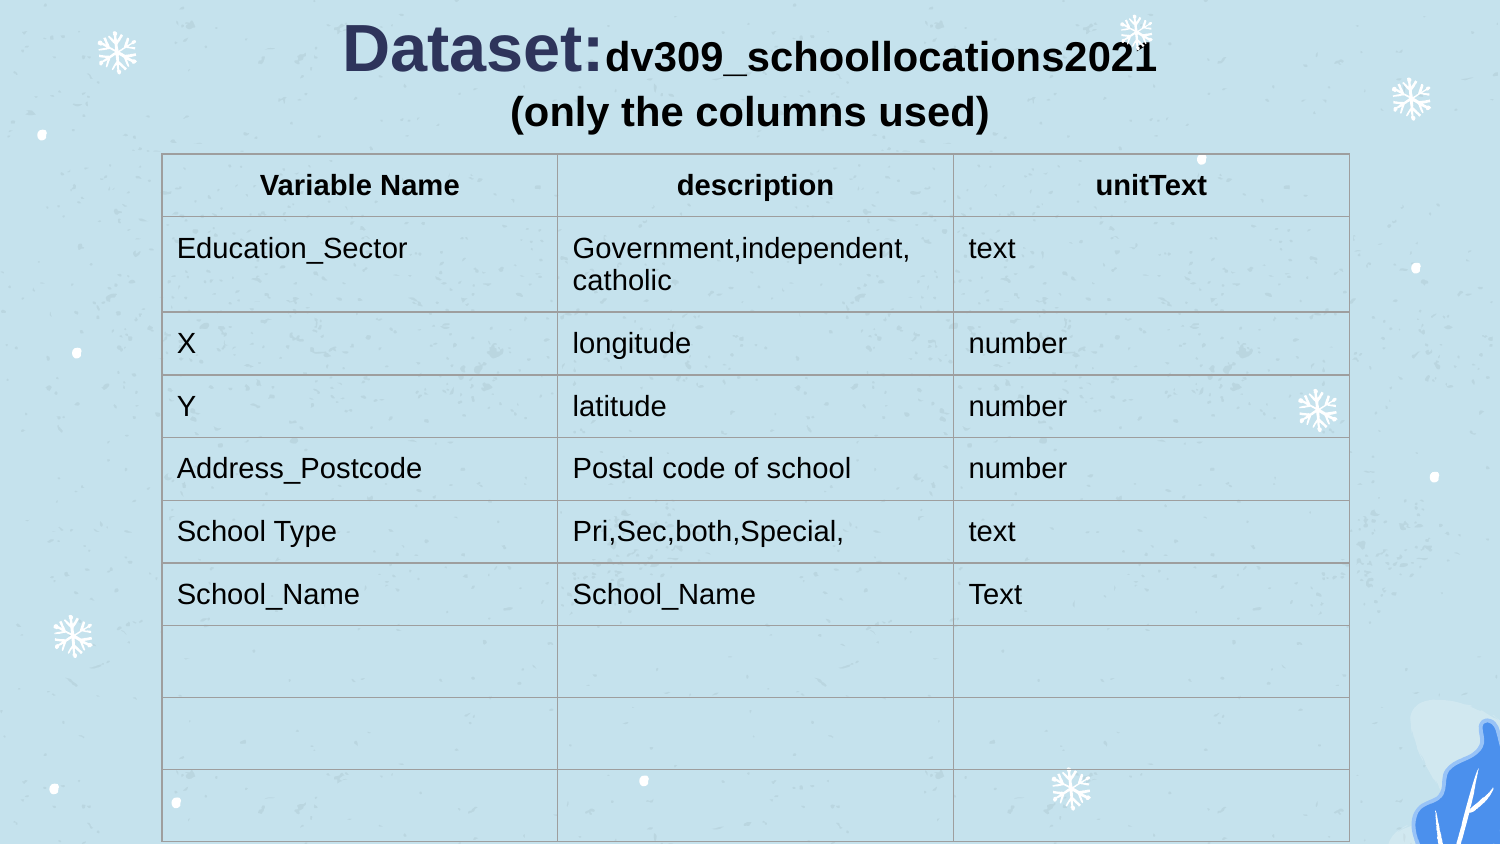

# Dataset:dv309_schoollocations2021
(only the columns used)

| Variable Name | description | unitText |
| --- | --- | --- |
| Education\_Sector | Government,independent, catholic | text |
| X | longitude | number |
| Y | latitude | number |
| Address\_Postcode | Postal code of school | number |
| School Type | Pri,Sec,both,Special, | text |
| School\_Name | School\_Name | Text |
|  |  |  |
|  |  |  |
|  |  |  |